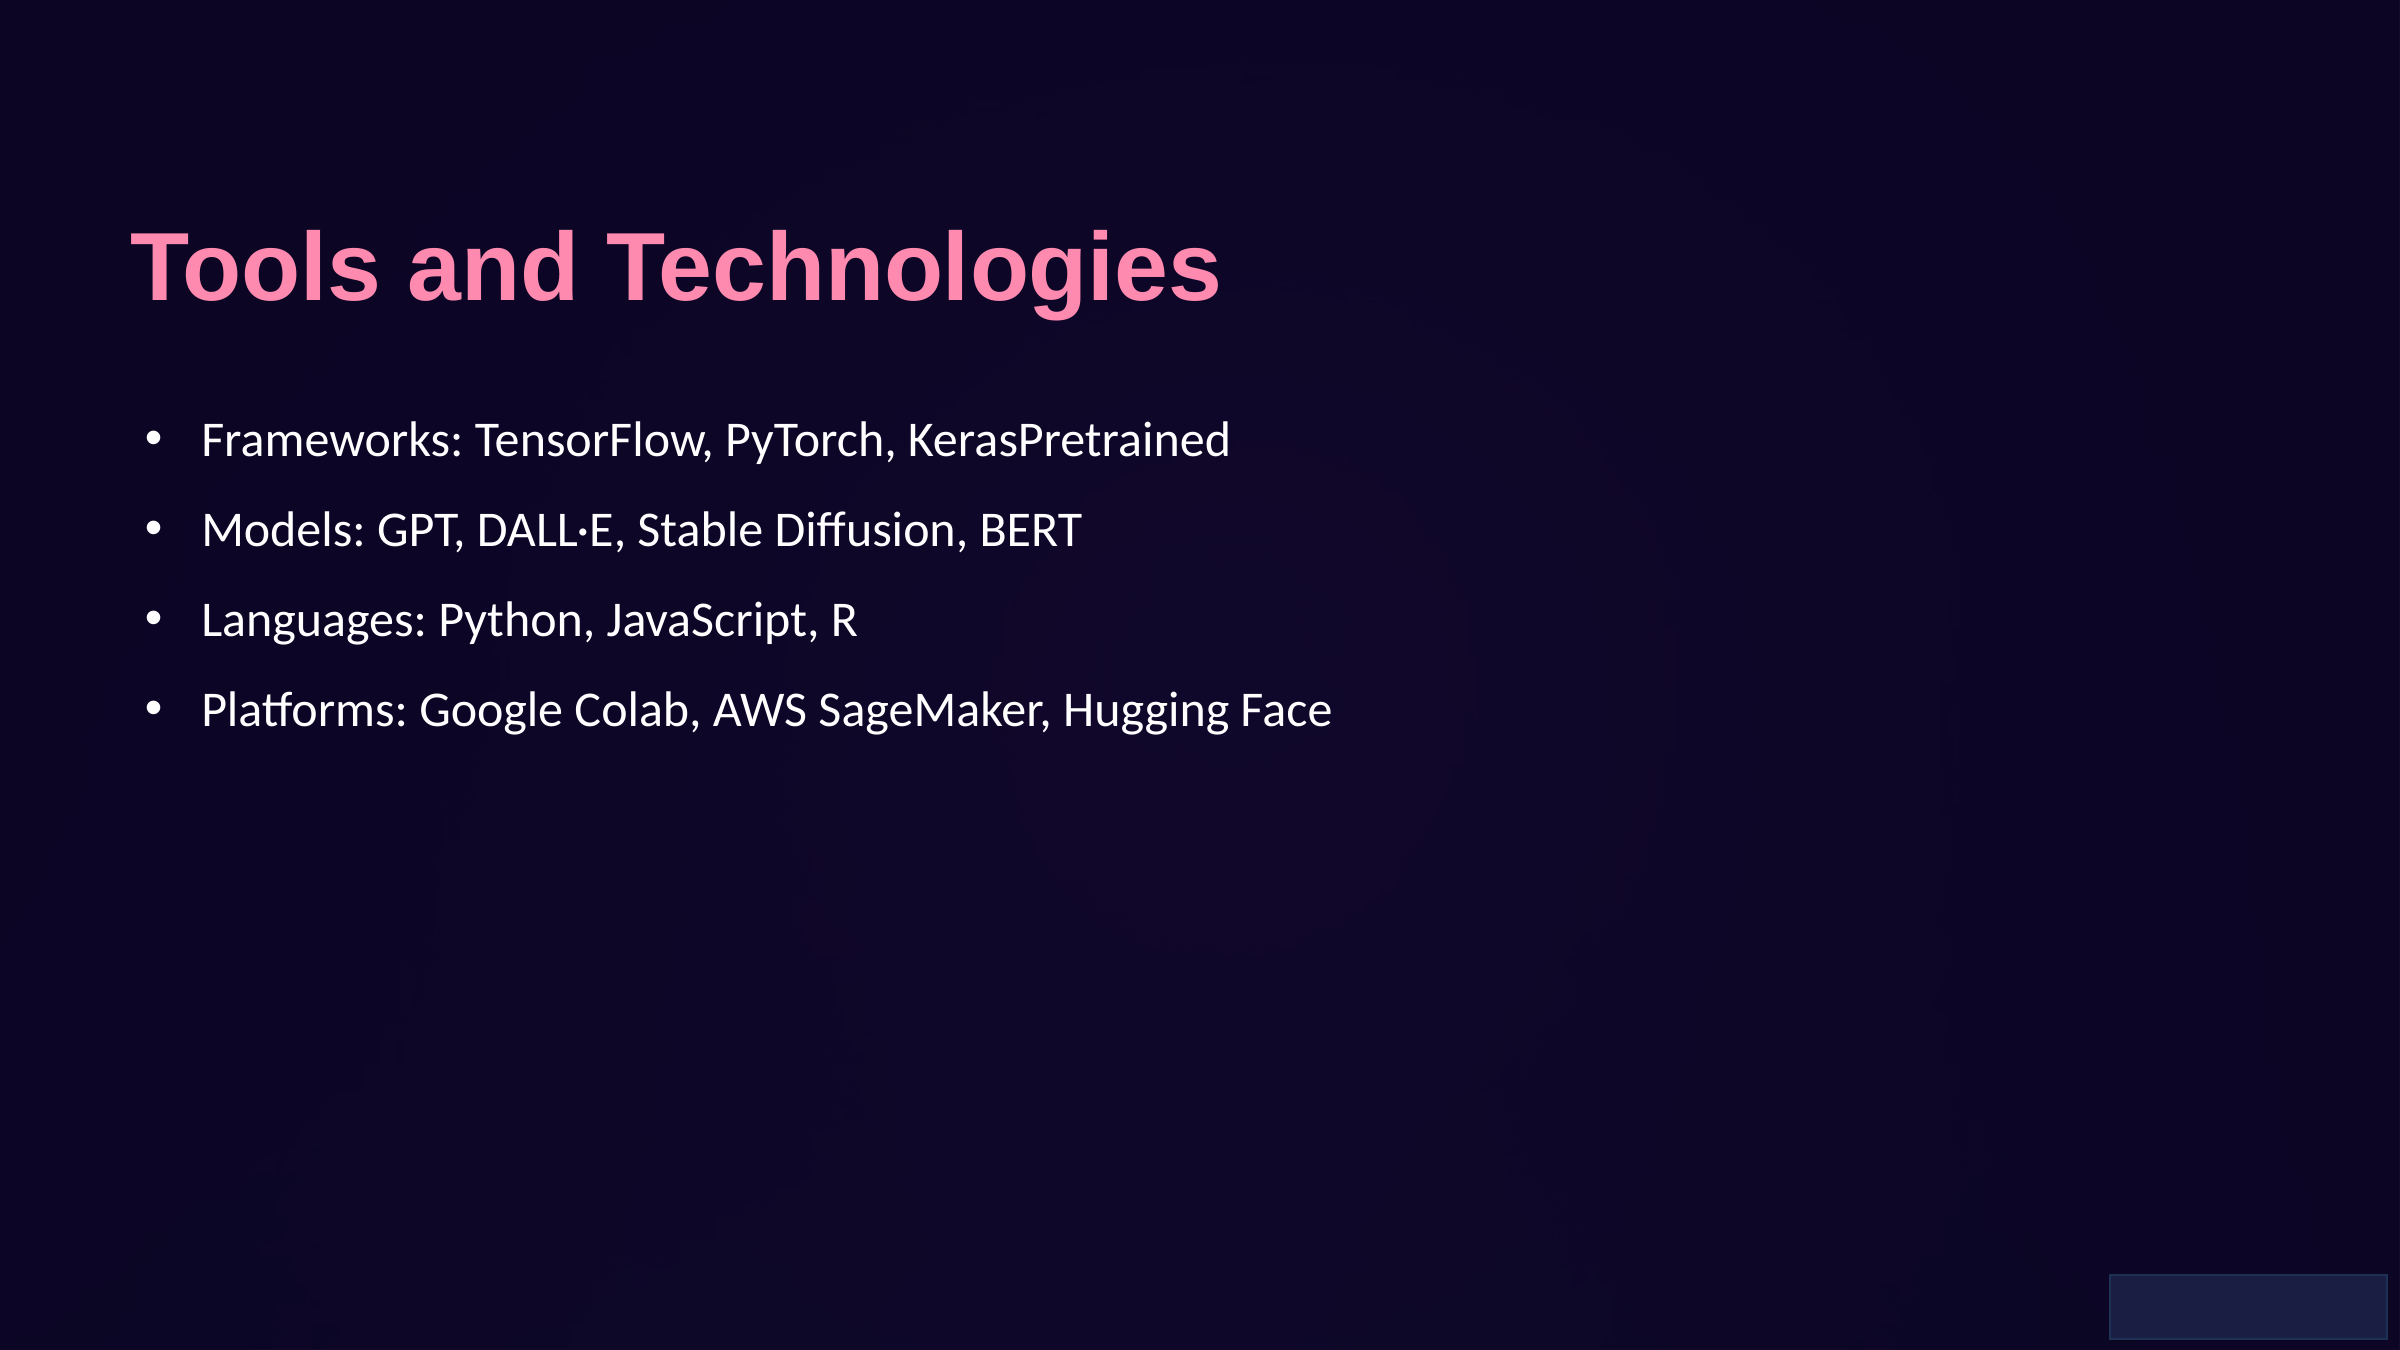

Tools and Technologies
Frameworks: TensorFlow, PyTorch, KerasPretrained
Models: GPT, DALL·E, Stable Diffusion, BERT
Languages: Python, JavaScript, R
Platforms: Google Colab, AWS SageMaker, Hugging Face